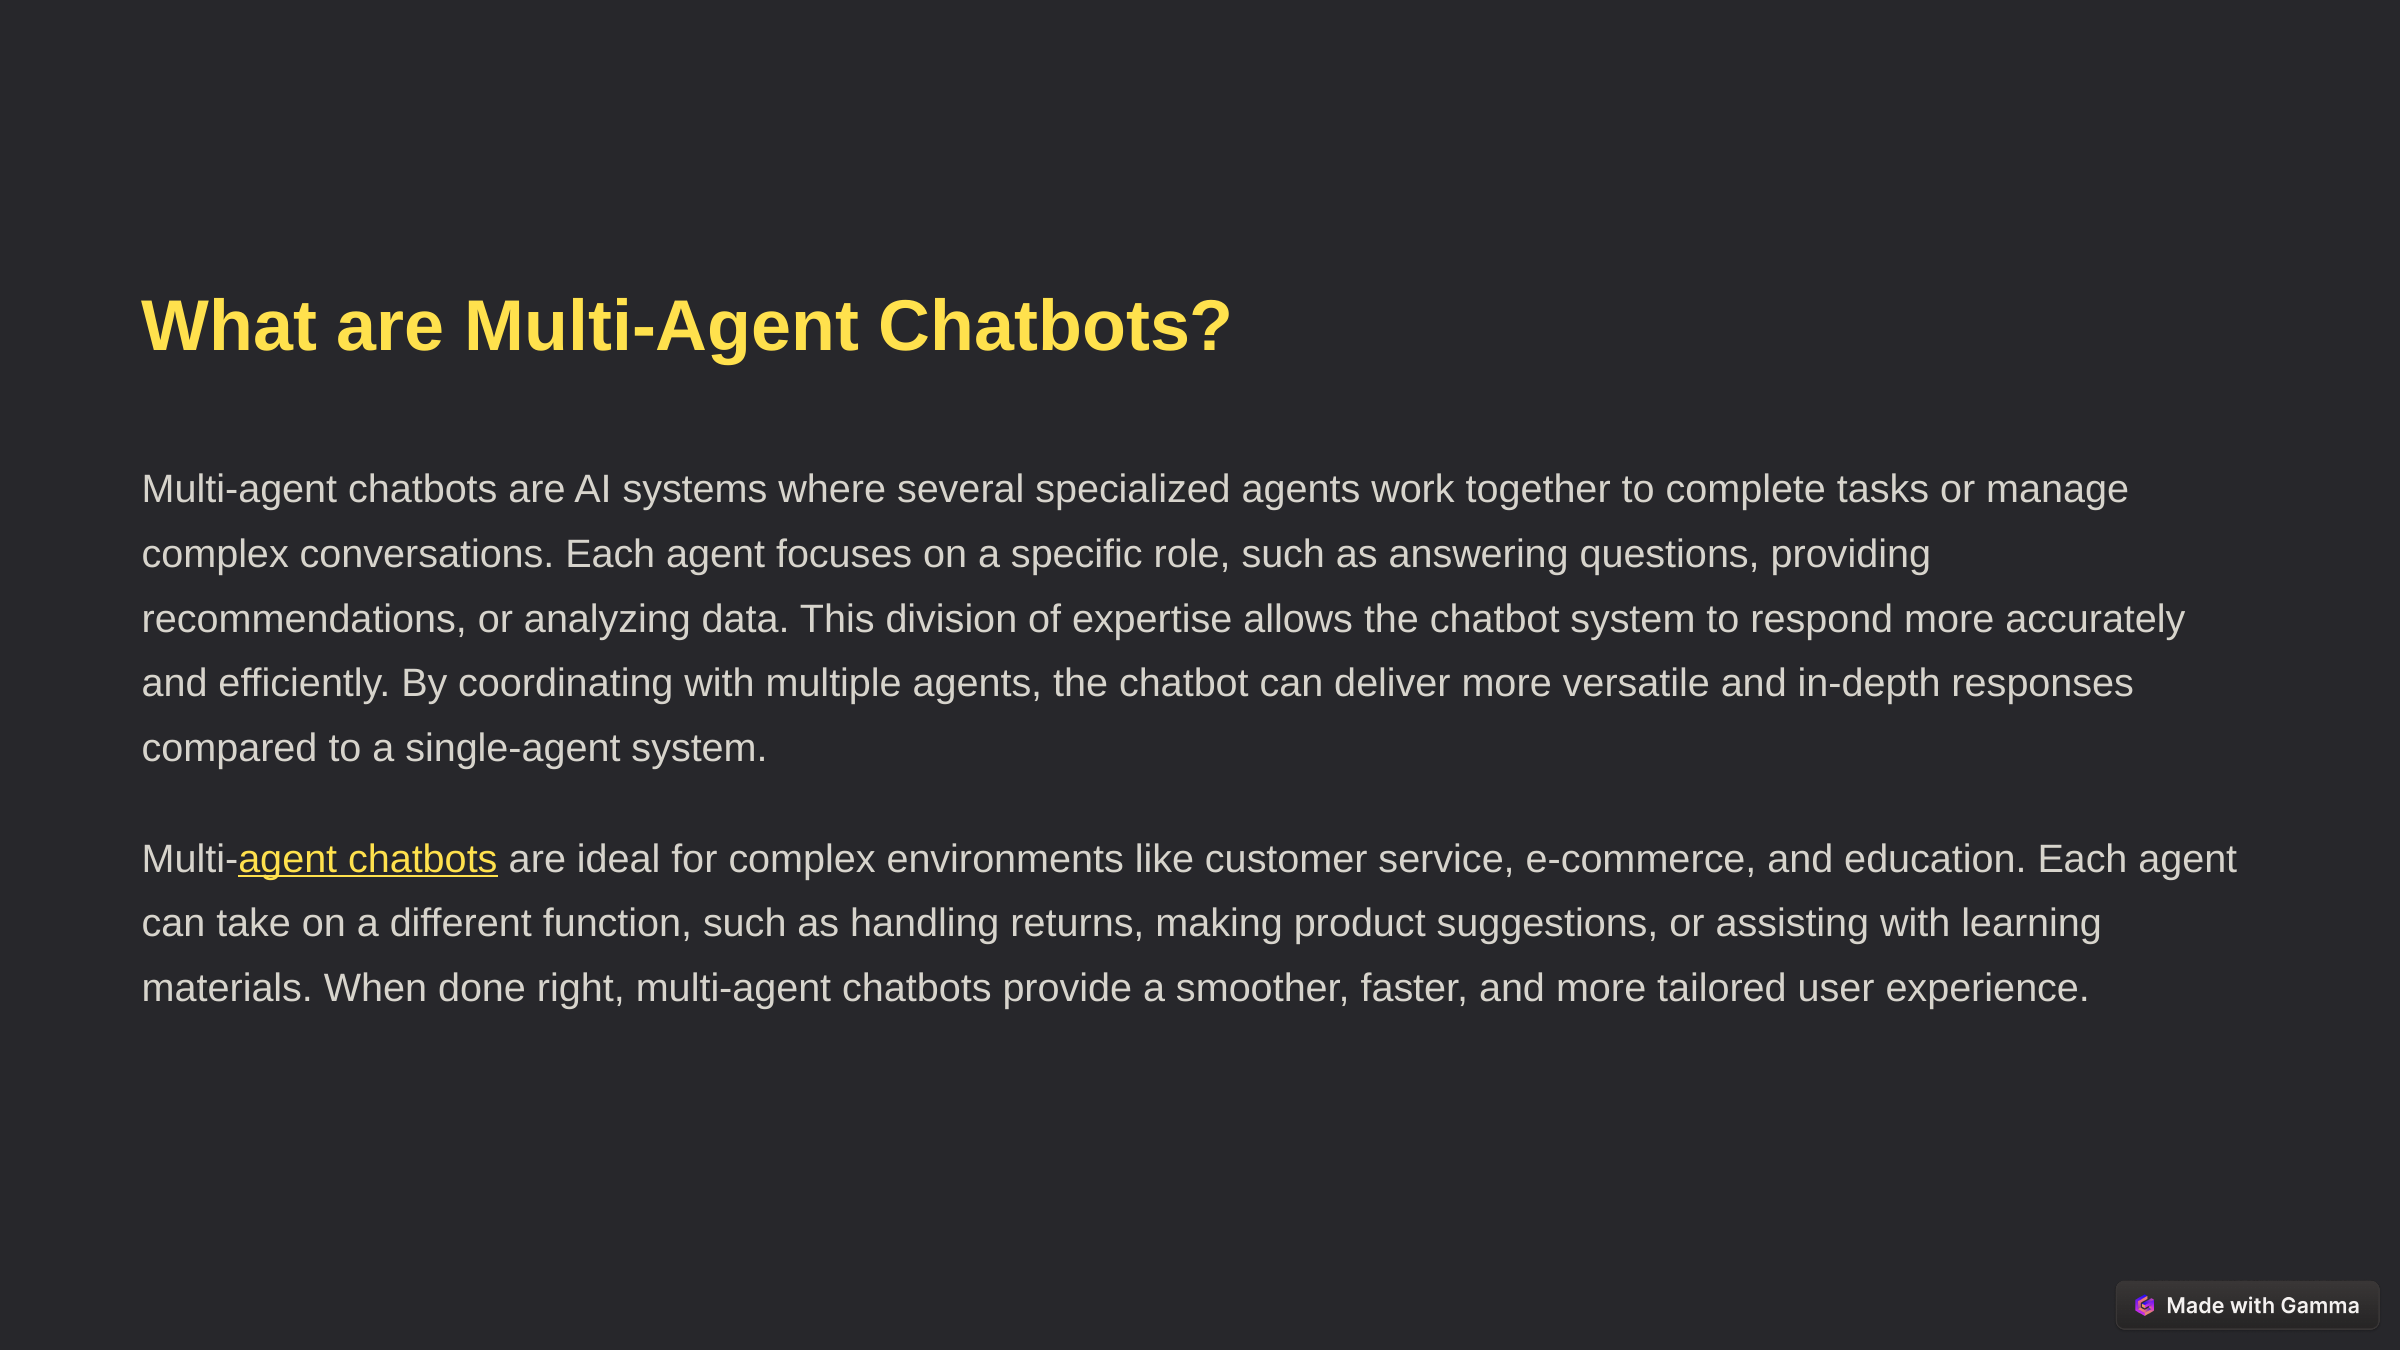

What are Multi-Agent Chatbots?
Multi-agent chatbots are AI systems where several specialized agents work together to complete tasks or manage complex conversations. Each agent focuses on a specific role, such as answering questions, providing recommendations, or analyzing data. This division of expertise allows the chatbot system to respond more accurately and efficiently. By coordinating with multiple agents, the chatbot can deliver more versatile and in-depth responses compared to a single-agent system.
Multi-agent chatbots are ideal for complex environments like customer service, e-commerce, and education. Each agent can take on a different function, such as handling returns, making product suggestions, or assisting with learning materials. When done right, multi-agent chatbots provide a smoother, faster, and more tailored user experience.